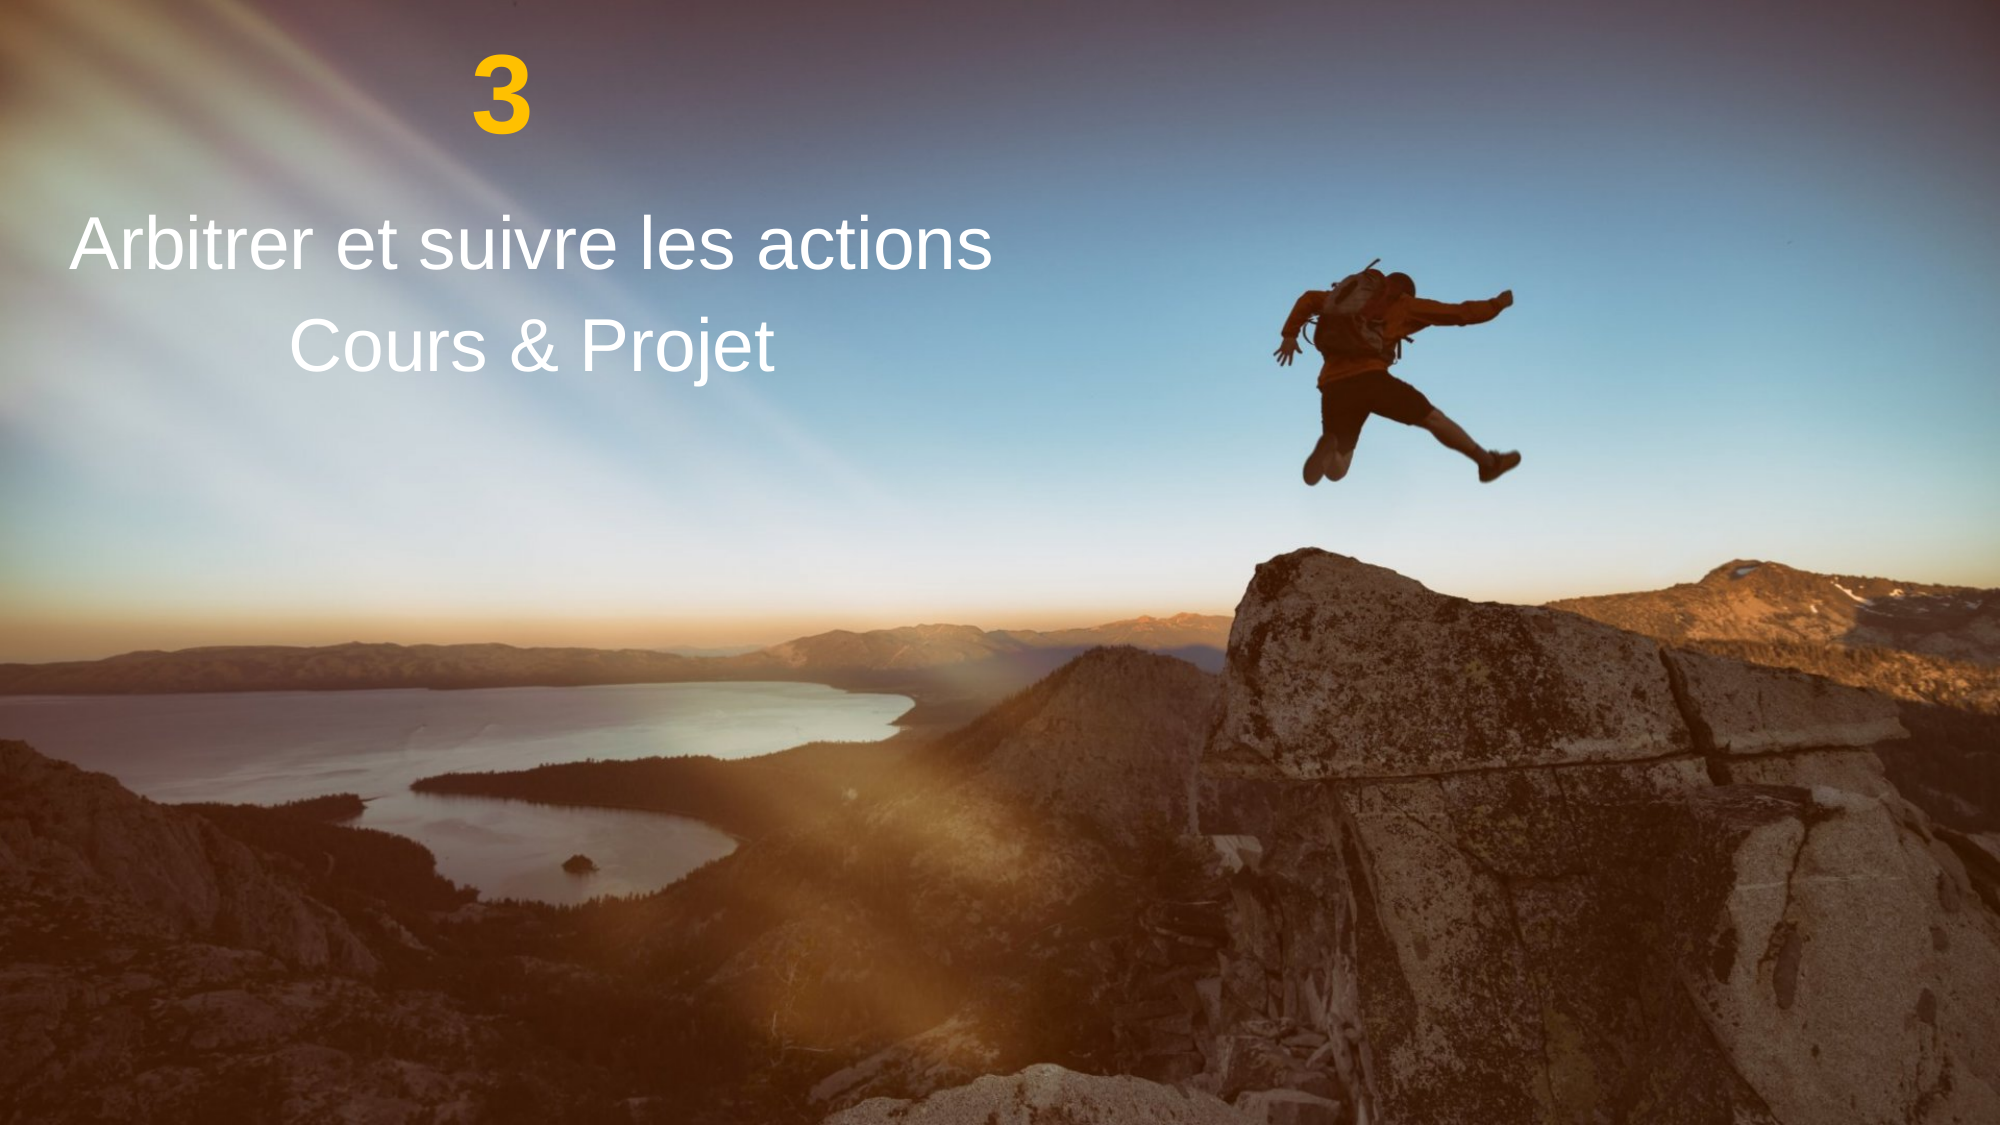

3
Arbitrer et suivre les actions
Cours & Projet
15